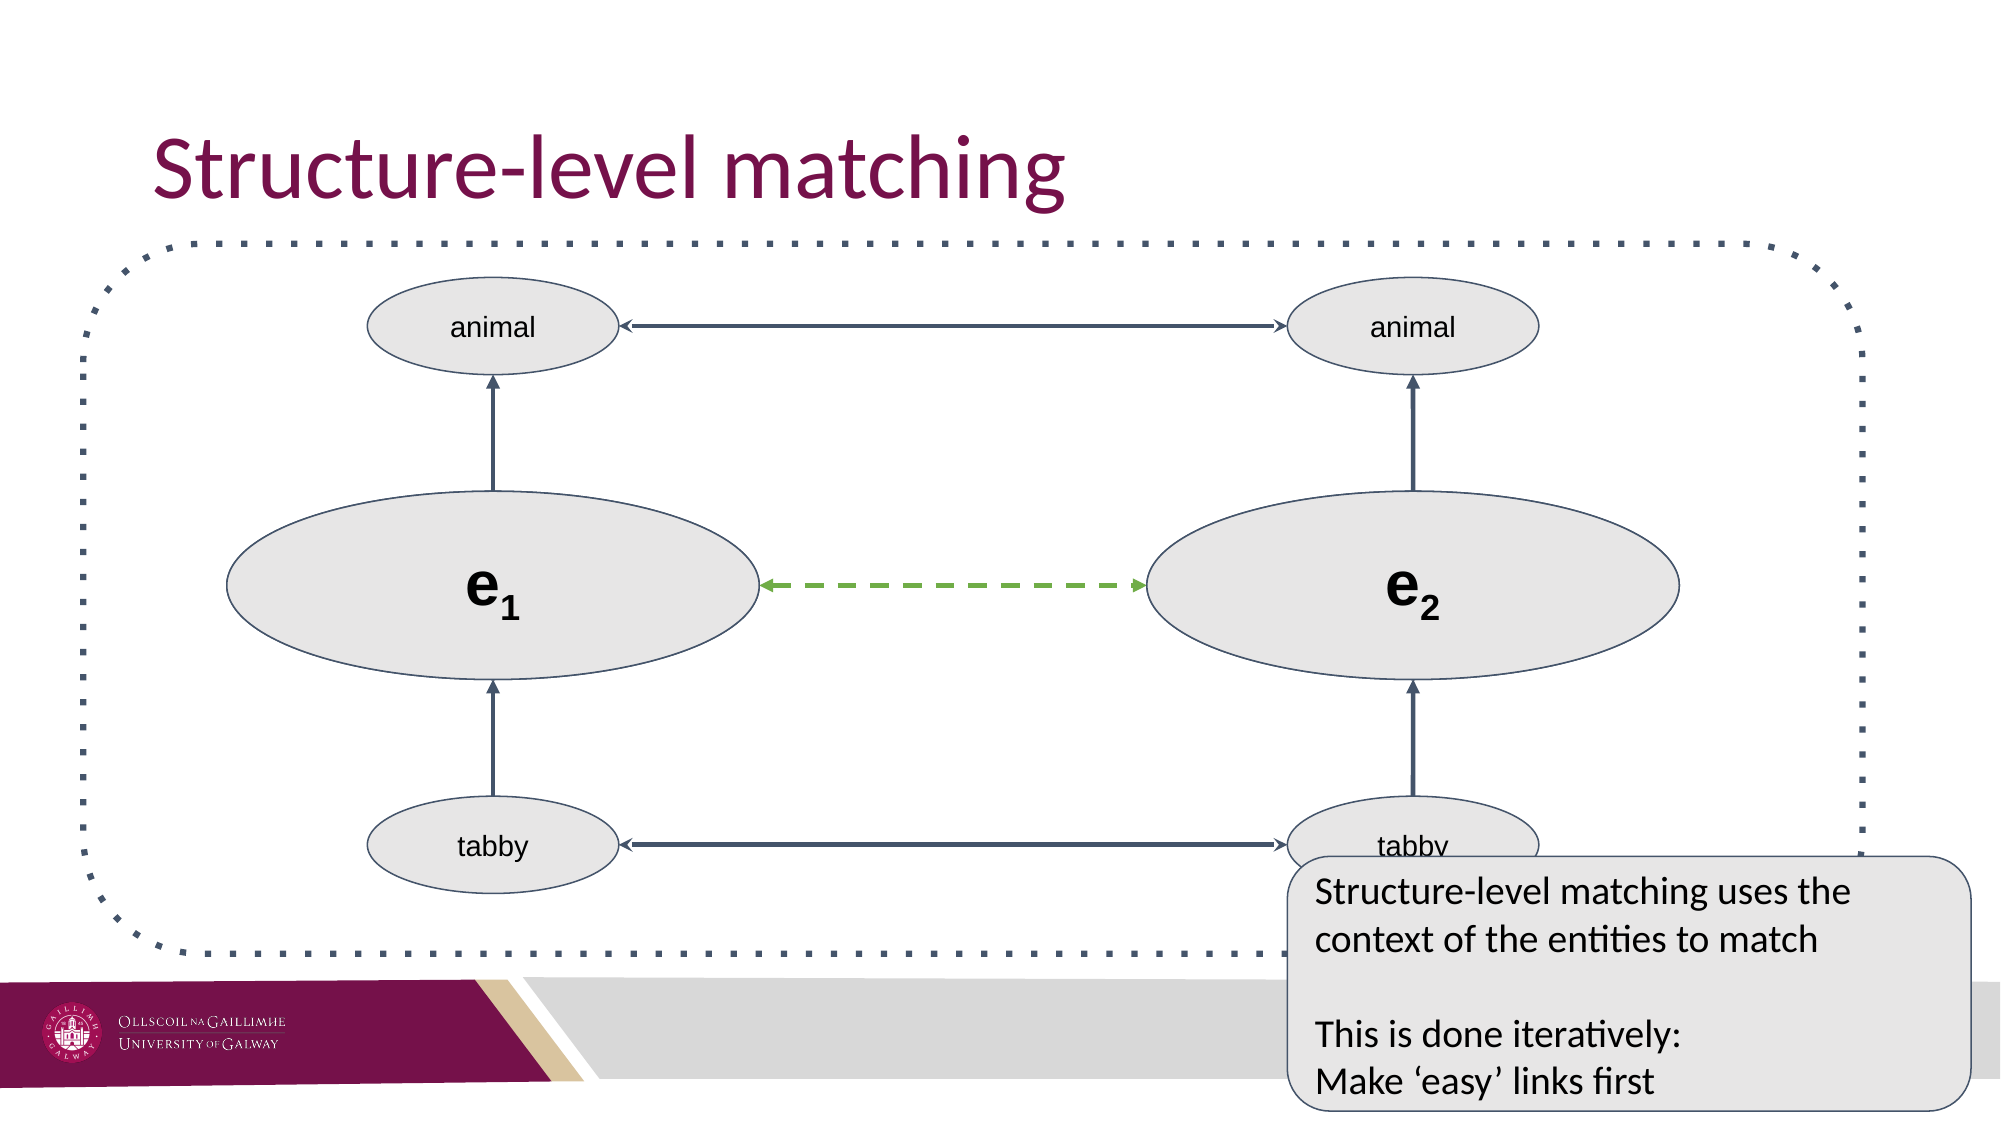

# Structure-level matching

animal
animal
cat
 feline mammal usually having thick soft fur and no ability to roar
e1
house cat
domesticated feline
e2
tabby
tabby
Structure-level matching uses the context of the entities to match

This is done iteratively:
Make ‘easy’ links first